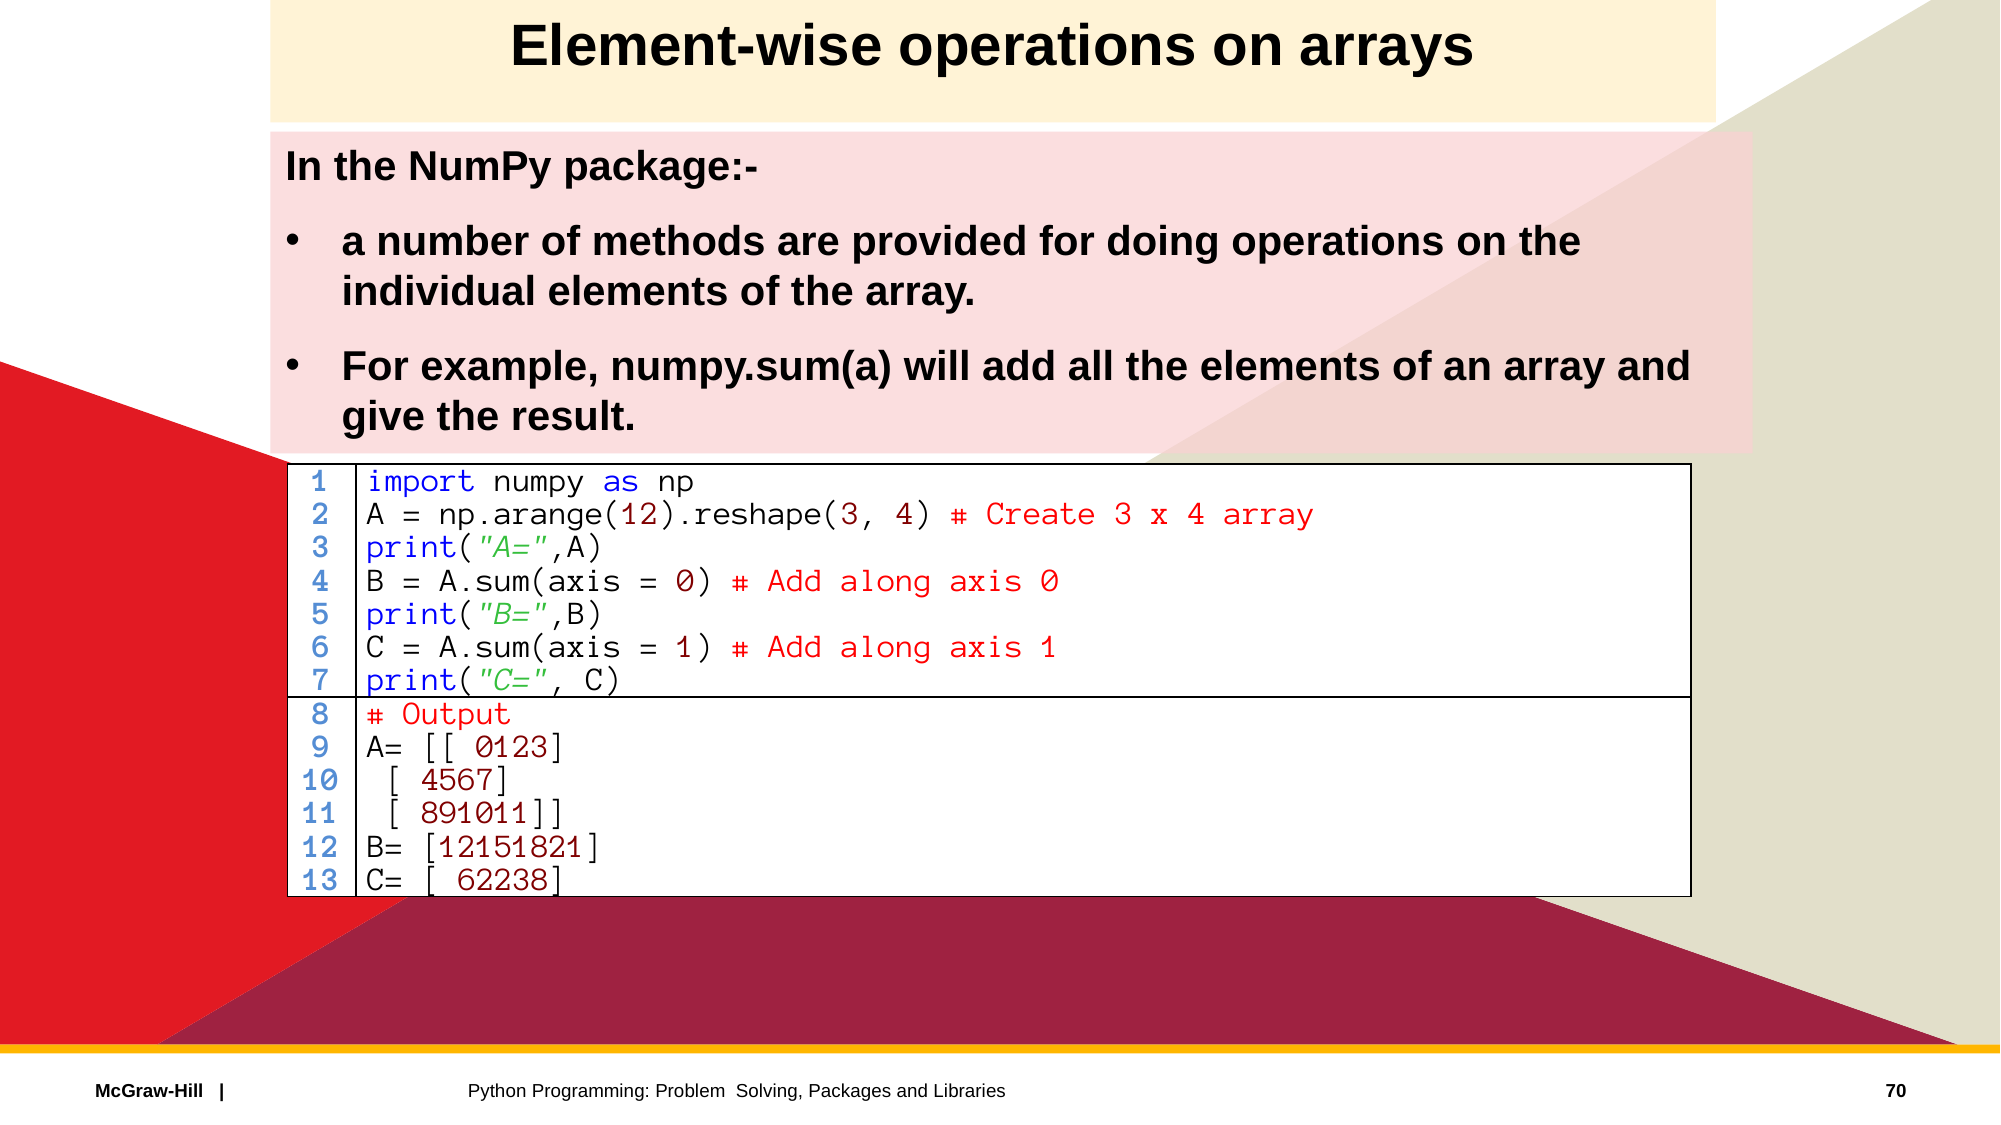

# Element-wise operations on arrays
In the NumPy package:-
a number of methods are provided for doing operations on the individual elements of the array.
For example, numpy.sum(a) will add all the elements of an array and give the result.

| 1 2 3 4 5 6 7 | import numpy as np A = np.arange(12).reshape(3, 4) # Create 3 x 4 array print("A=",A) B = A.sum(axis = 0) # Add along axis 0 print("B=",B) C = A.sum(axis = 1) # Add along axis 1 print("C=", C) |
| --- | --- |
| 8 9 10 11 12 13 | # Output A= [[ 0123] [ 4567] [ 891011]] B= [12151821] C= [ 62238] |
70
Python Programming: Problem  Solving, Packages and Libraries